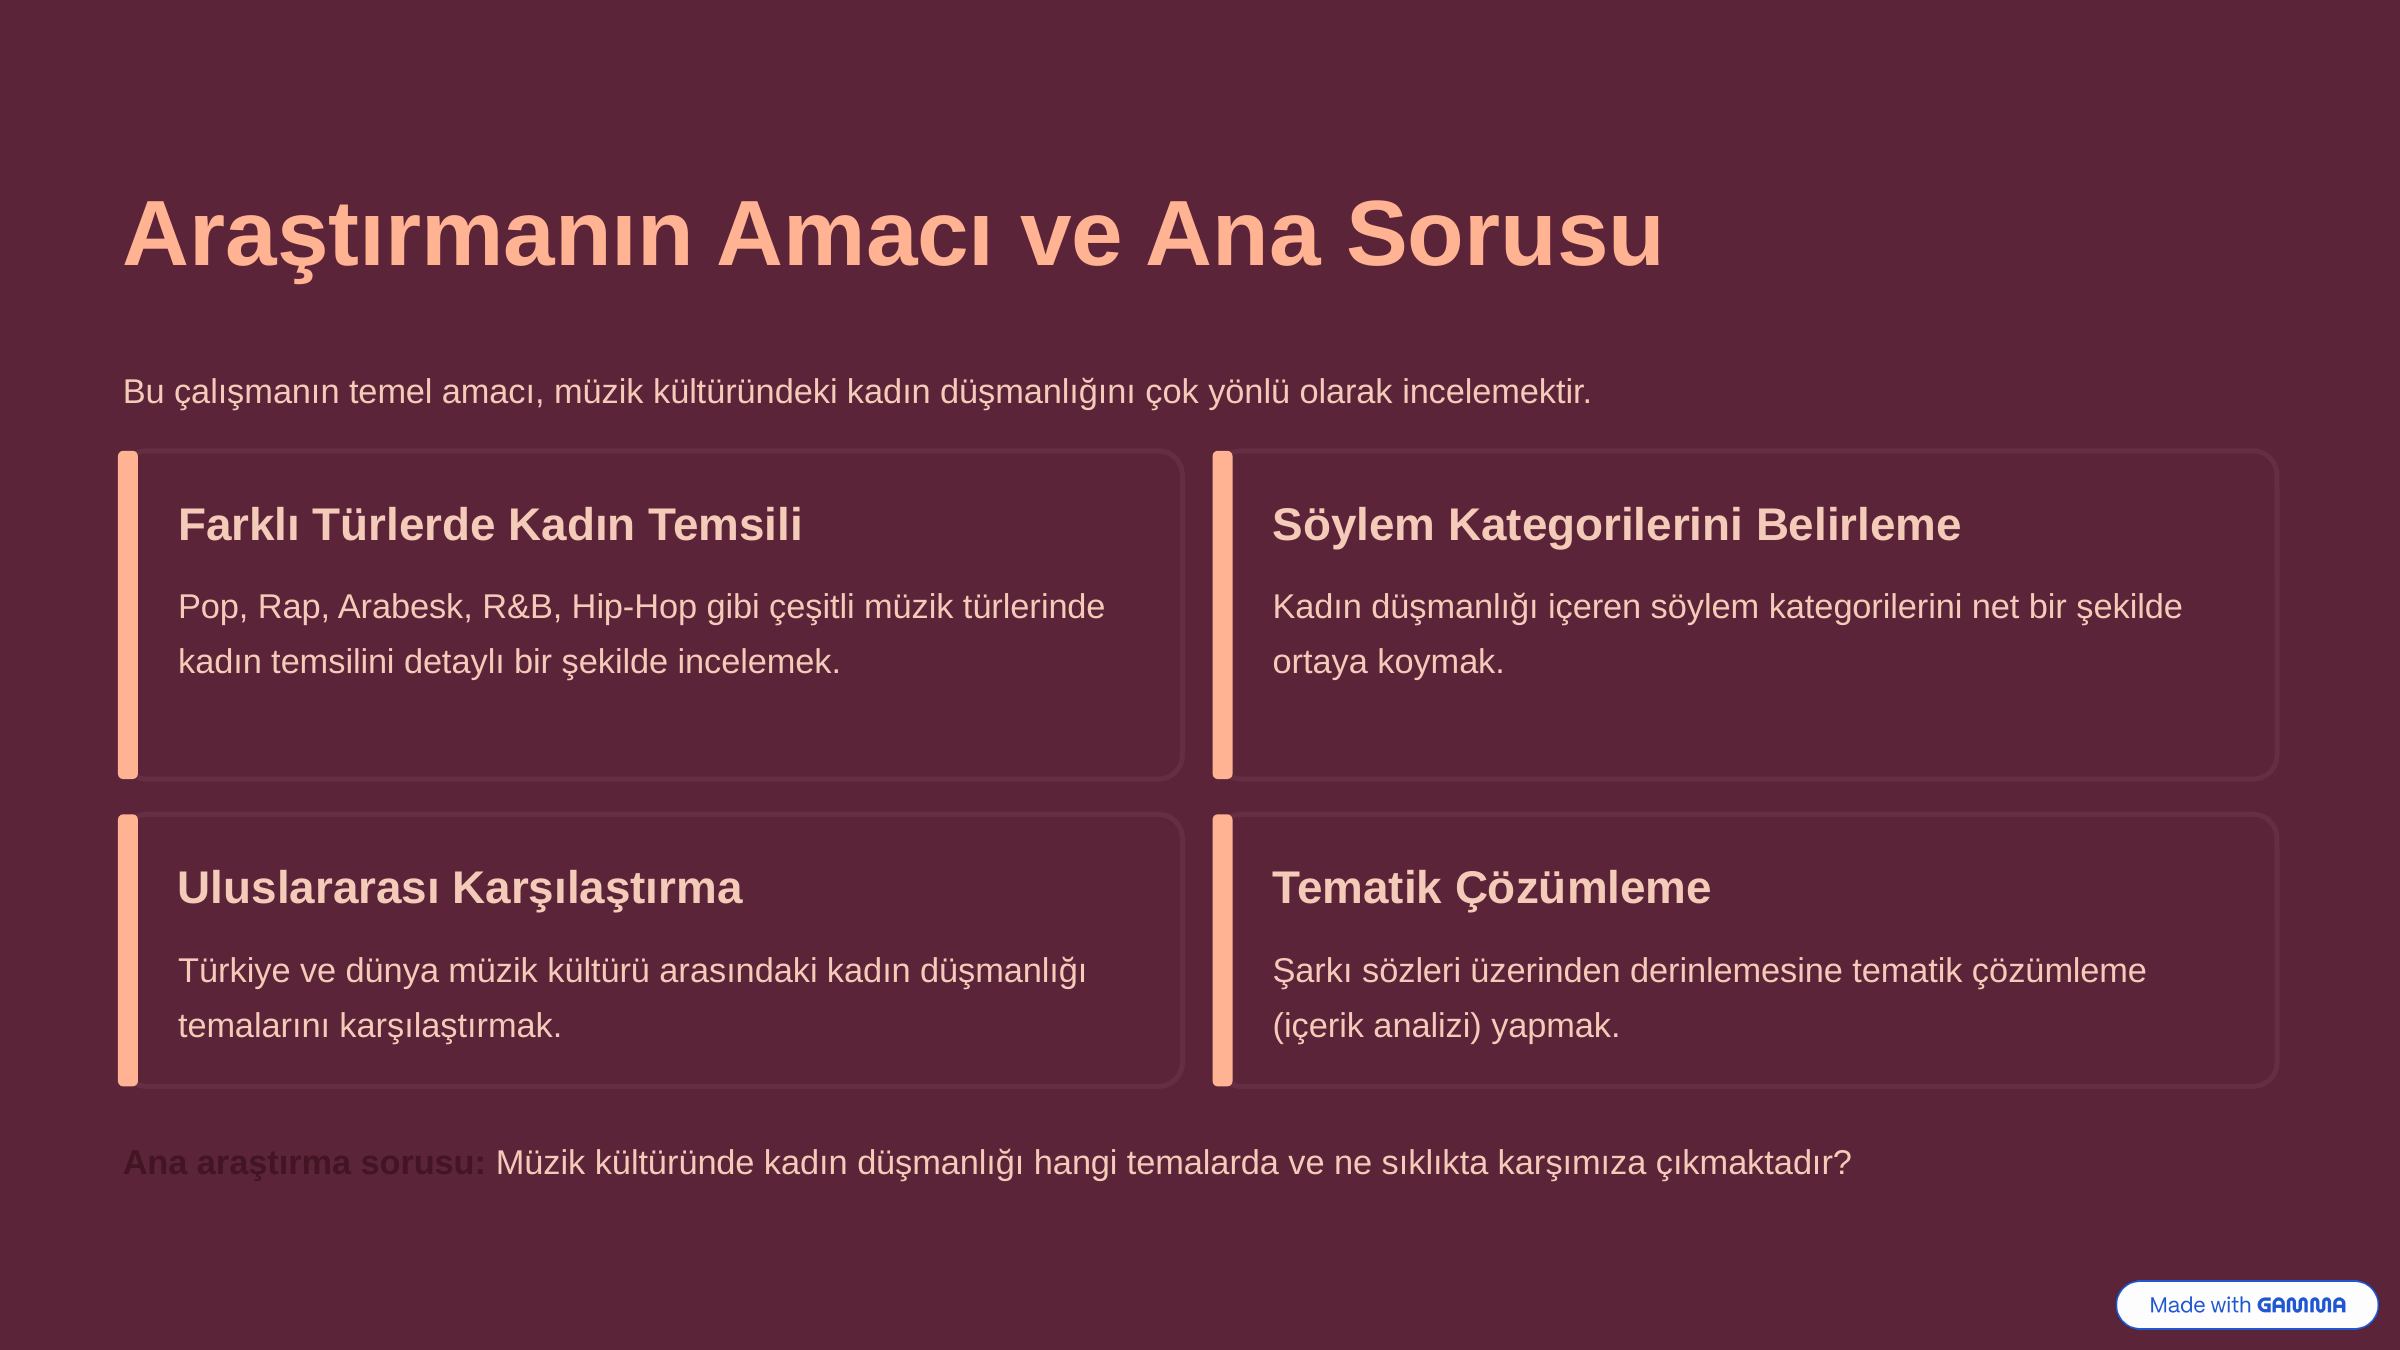

Araştırmanın Amacı ve Ana Sorusu
Bu çalışmanın temel amacı, müzik kültüründeki kadın düşmanlığını çok yönlü olarak incelemektir.

Farklı Türlerde Kadın Temsili
Söylem Kategorilerini Belirleme
Pop, Rap, Arabesk, R&B, Hip-Hop gibi çeşitli müzik türlerinde kadın temsilini detaylı bir şekilde incelemek.
Kadın düşmanlığı içeren söylem kategorilerini net bir şekilde ortaya koymak.

Uluslararası Karşılaştırma
Tematik Çözümleme
Türkiye ve dünya müzik kültürü arasındaki kadın düşmanlığı temalarını karşılaştırmak.
Şarkı sözleri üzerinden derinlemesine tematik çözümleme (içerik analizi) yapmak.
Ana araştırma sorusu: Müzik kültüründe kadın düşmanlığı hangi temalarda ve ne sıklıkta karşımıza çıkmaktadır?